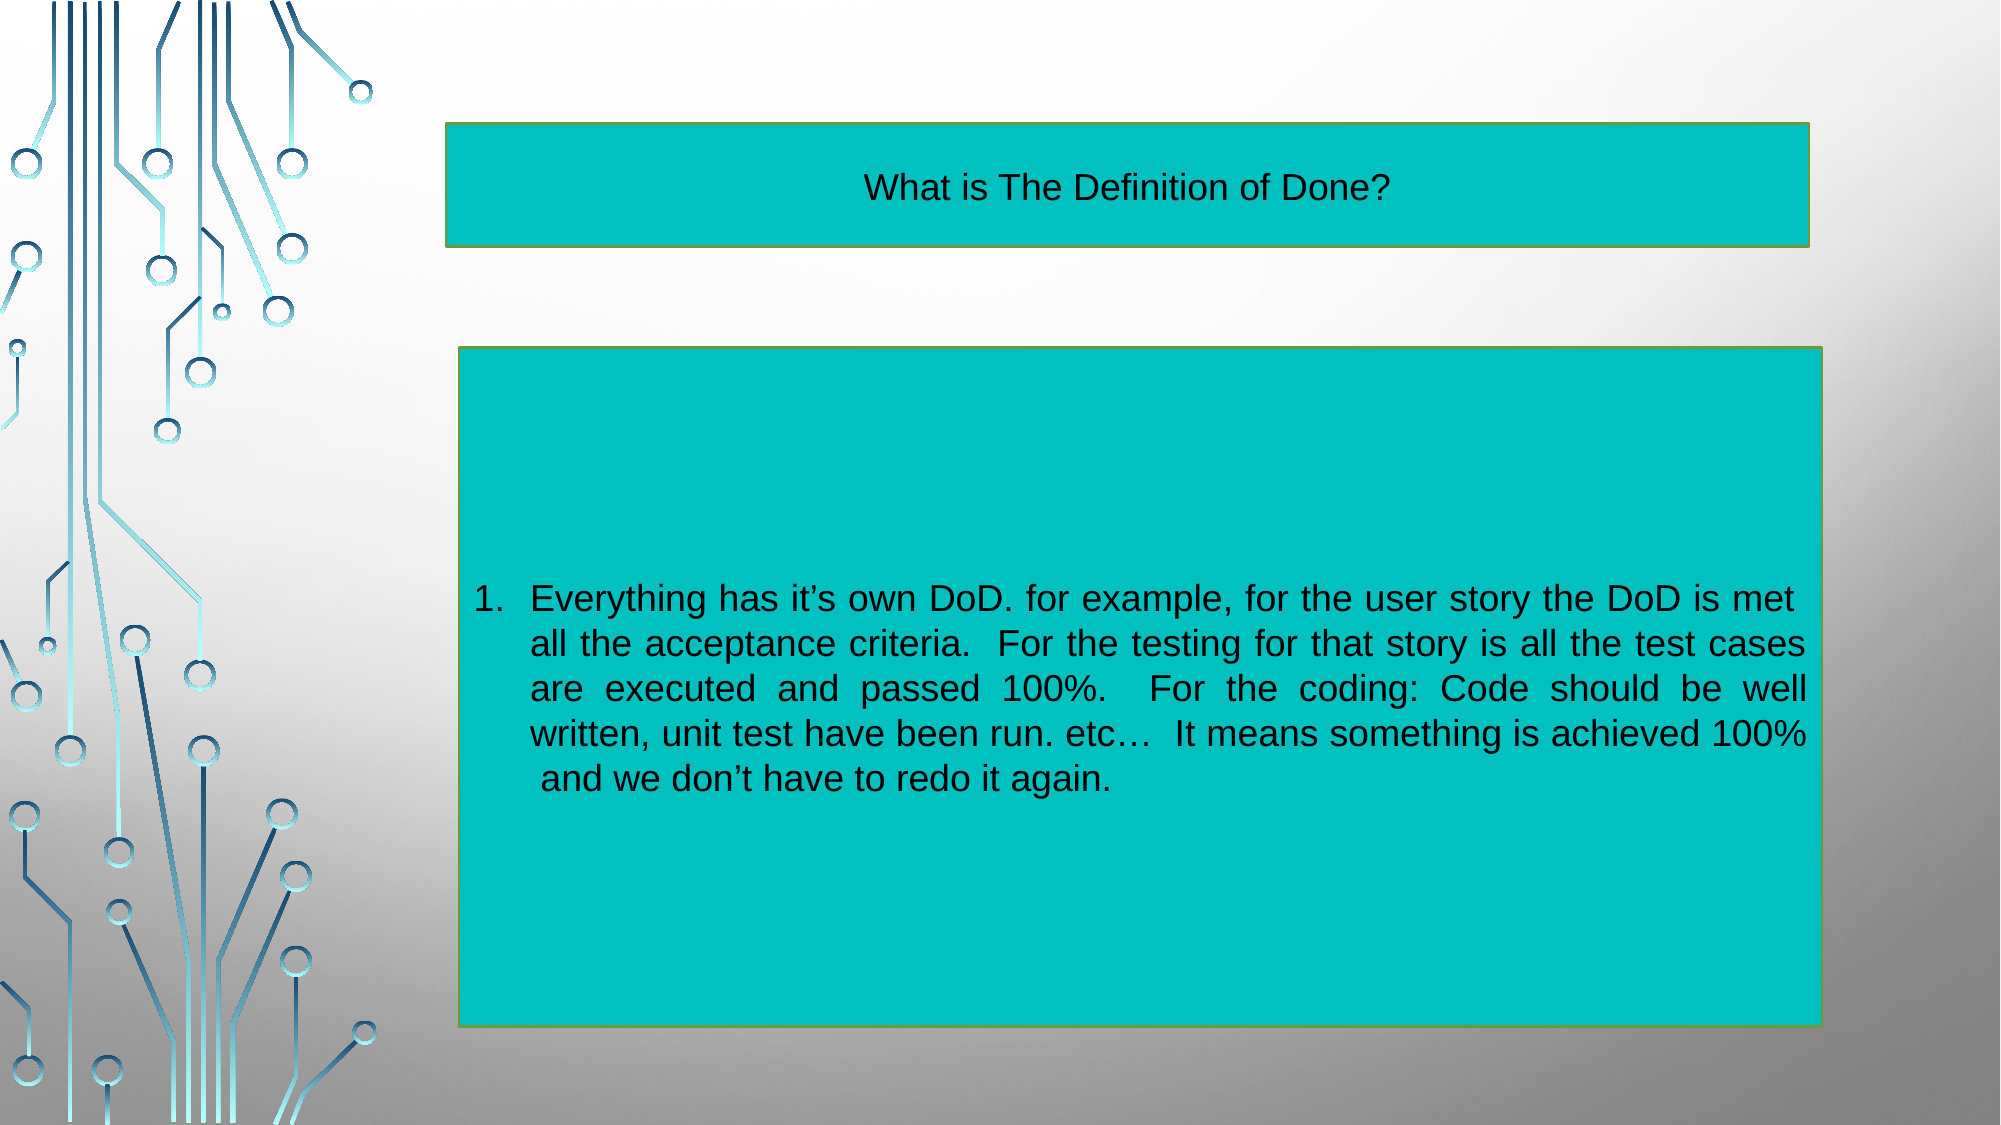

What is The Deﬁnition of Done?

Everything has it’s own DoD. for example, for the user story the DoD is met  all the acceptance criteria.  For the testing for that story is all the test cases are executed and passed 100%.  For the coding: Code should be well written, unit test have been run. etc…  It means something is achieved 100%  and we don’t have to redo it again.